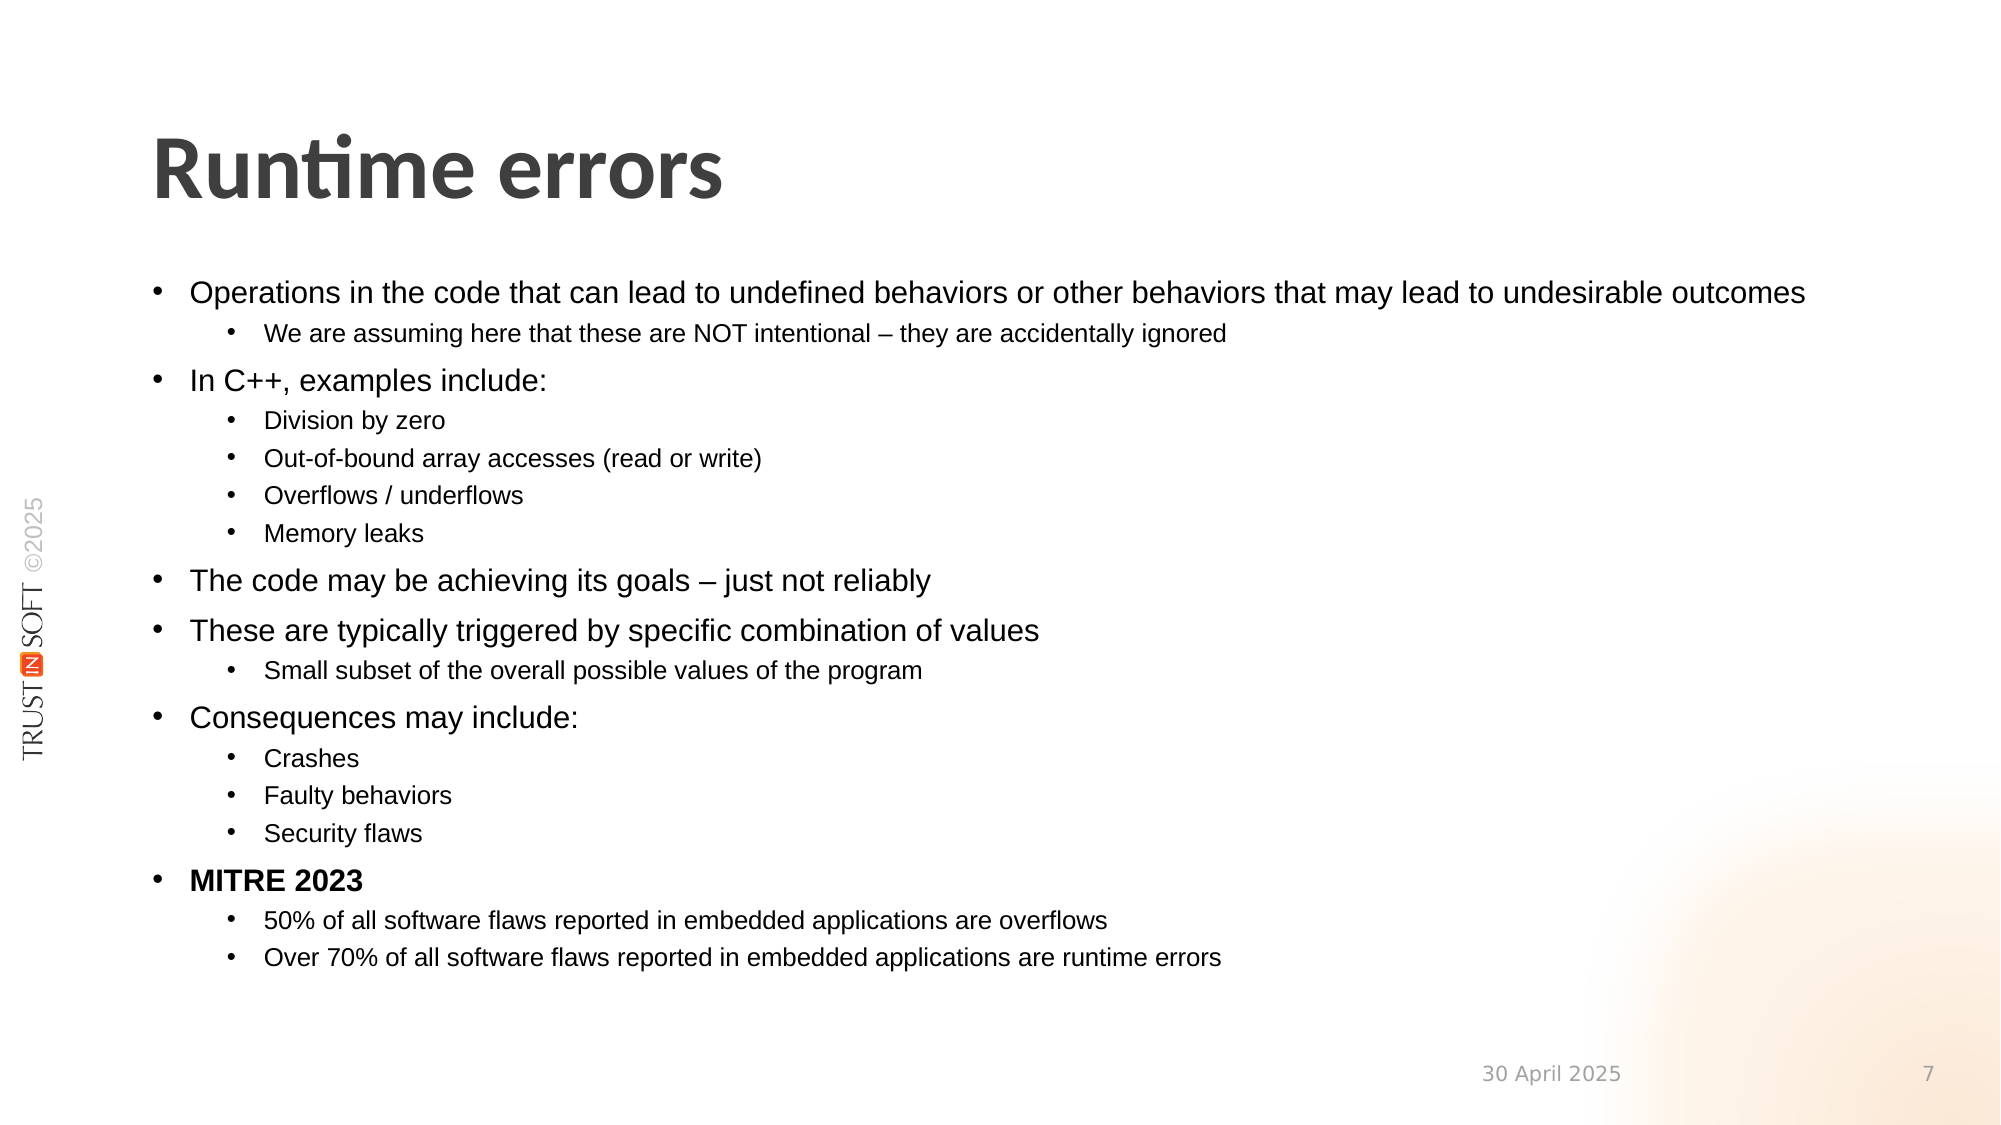

# Runtime errors
Operations in the code that can lead to undefined behaviors or other behaviors that may lead to undesirable outcomes
We are assuming here that these are NOT intentional – they are accidentally ignored
In C++, examples include:
Division by zero
Out-of-bound array accesses (read or write)
Overflows / underflows
Memory leaks
The code may be achieving its goals – just not reliably
These are typically triggered by specific combination of values
Small subset of the overall possible values of the program
Consequences may include:
Crashes
Faulty behaviors
Security flaws
MITRE 2023
50% of all software flaws reported in embedded applications are overflows
Over 70% of all software flaws reported in embedded applications are runtime errors
30 April 2025
7